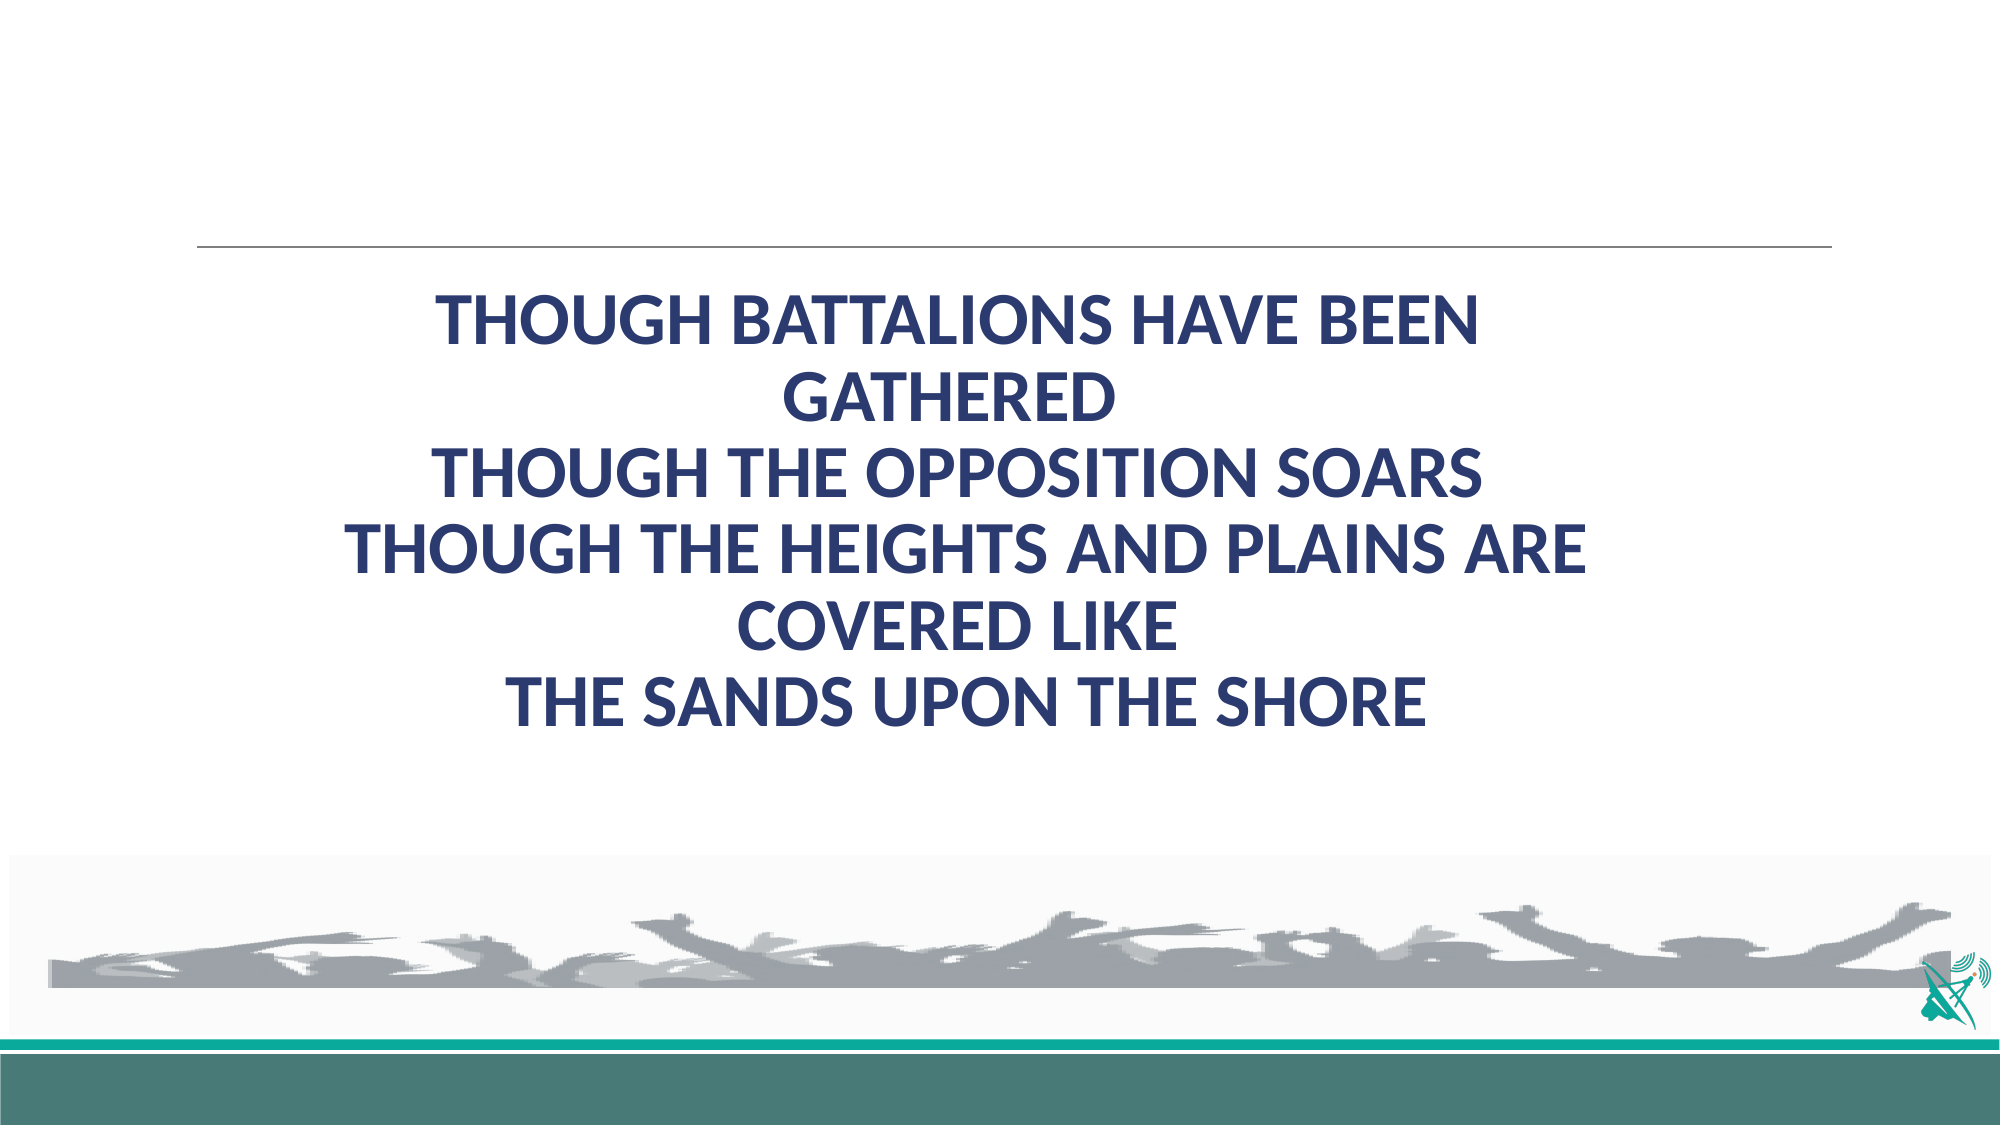

# THOUGH BATTALIONS HAVE BEEN GATHERED THOUGH THE OPPOSITION SOARS THOUGH THE HEIGHTS AND PLAINS ARE COVERED LIKE THE SANDS UPON THE SHORE